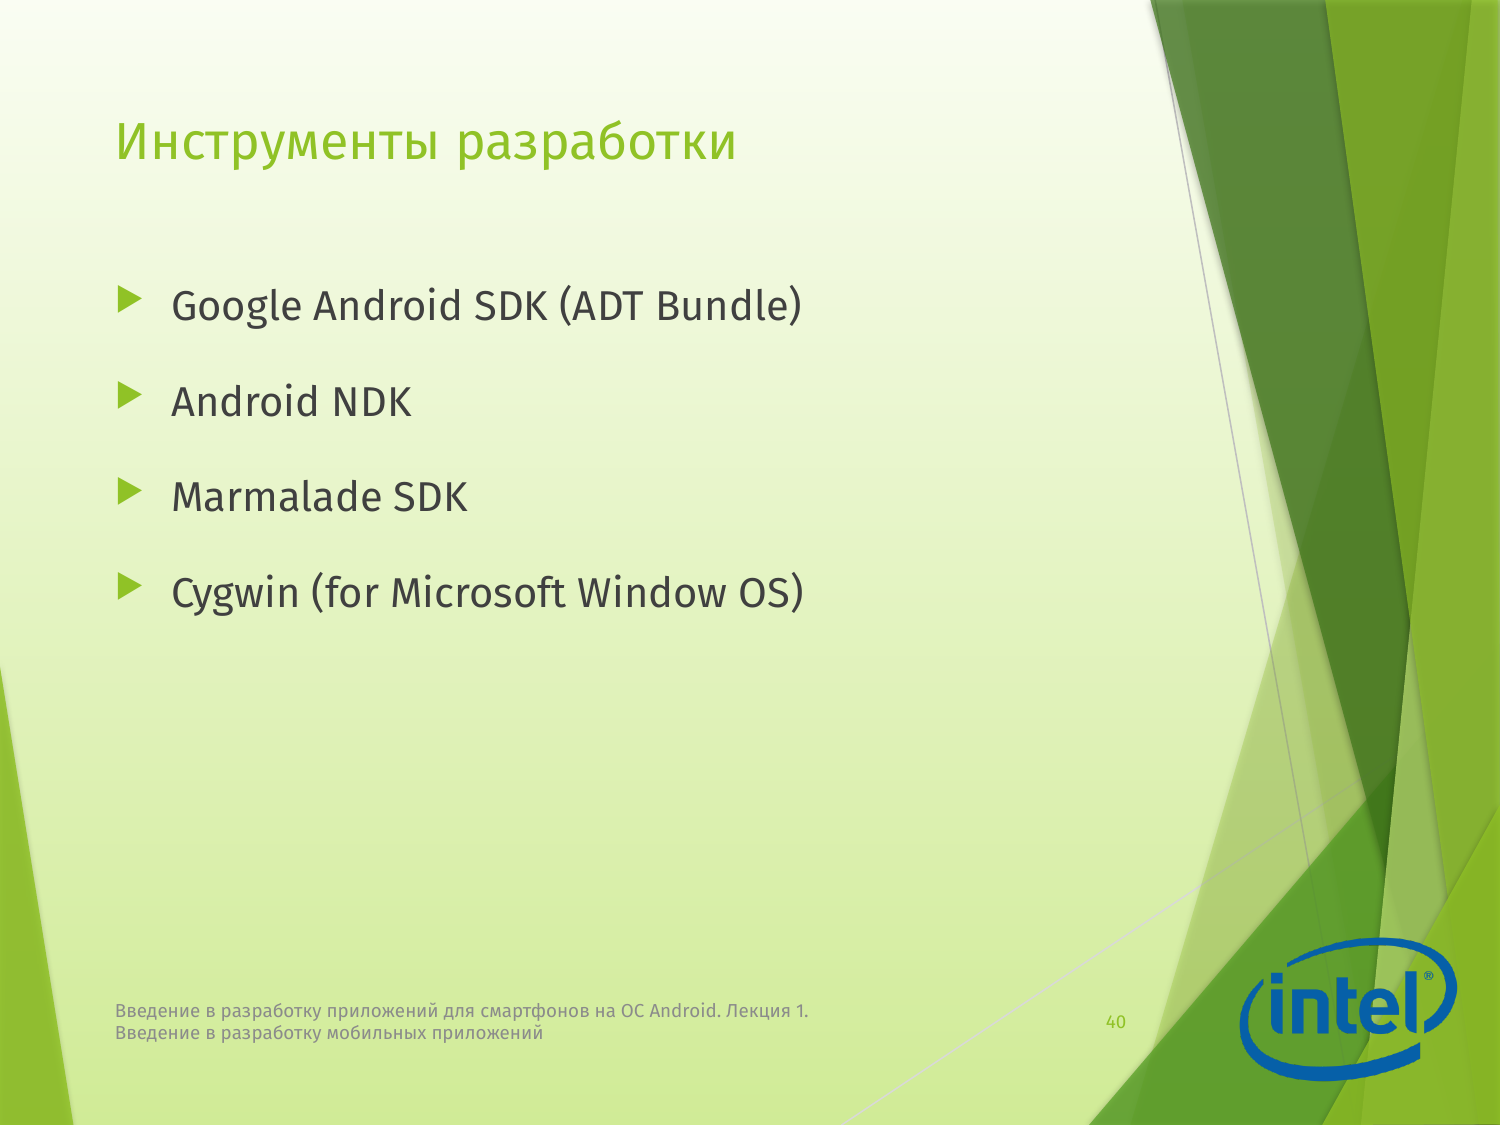

# Инструменты разработки
Google Android SDK (ADT Bundle)
Android NDK
Marmalade SDK
Cygwin (for Microsoft Window OS)

Введение в разработку приложений для смартфонов на ОС Android. Лекция 1. Введение в разработку мобильных приложений
40